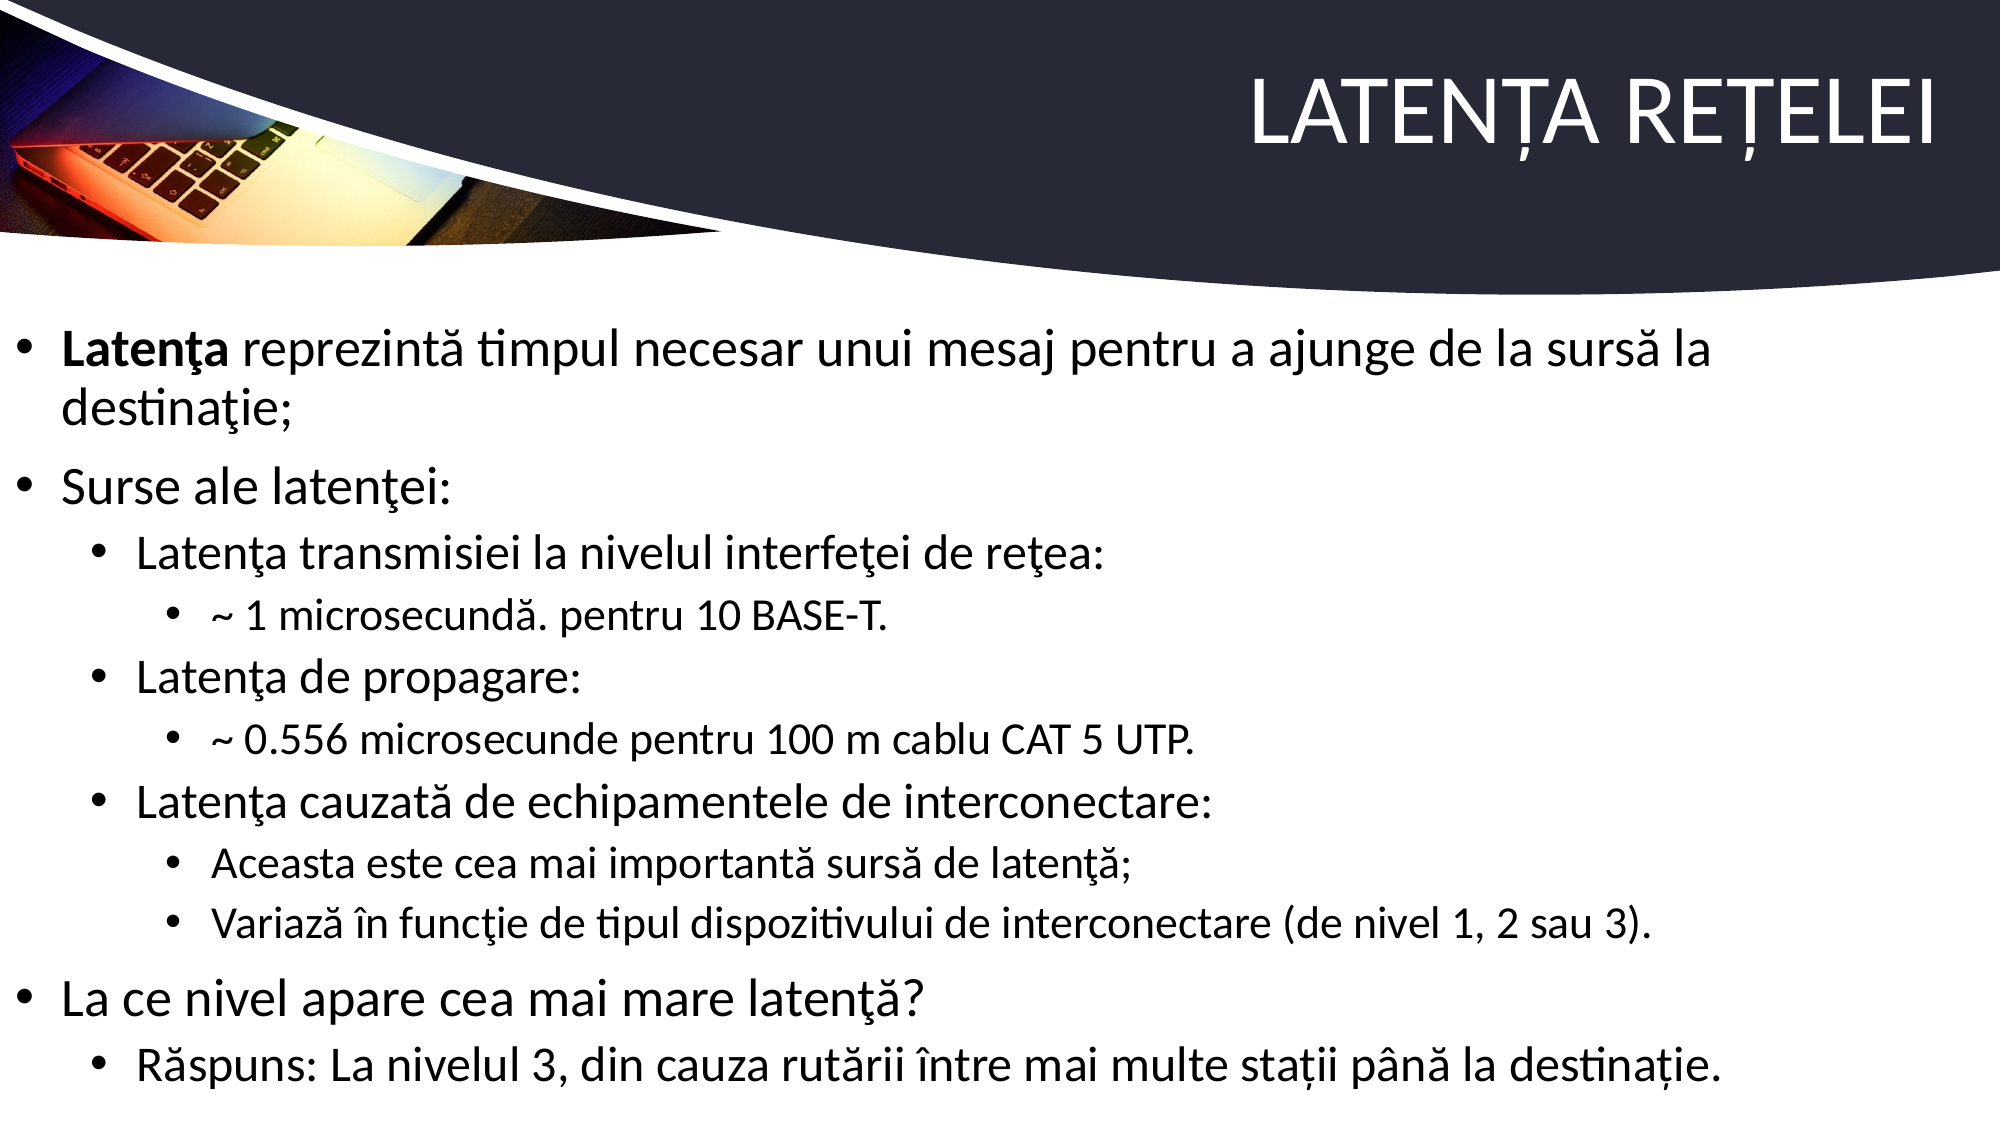

# Latența rețelei
Latenţa reprezintă timpul necesar unui mesaj pentru a ajunge de la sursă la destinaţie;
Surse ale latenţei:
Latenţa transmisiei la nivelul interfeţei de reţea:
~ 1 microsecundă. pentru 10 BASE-T.
Latenţa de propagare:
~ 0.556 microsecunde pentru 100 m cablu CAT 5 UTP.
Latenţa cauzată de echipamentele de interconectare:
Aceasta este cea mai importantă sursă de latenţă;
Variază în funcţie de tipul dispozitivului de interconectare (de nivel 1, 2 sau 3).
La ce nivel apare cea mai mare latenţă?
Răspuns: La nivelul 3, din cauza rutării între mai multe stații până la destinație.